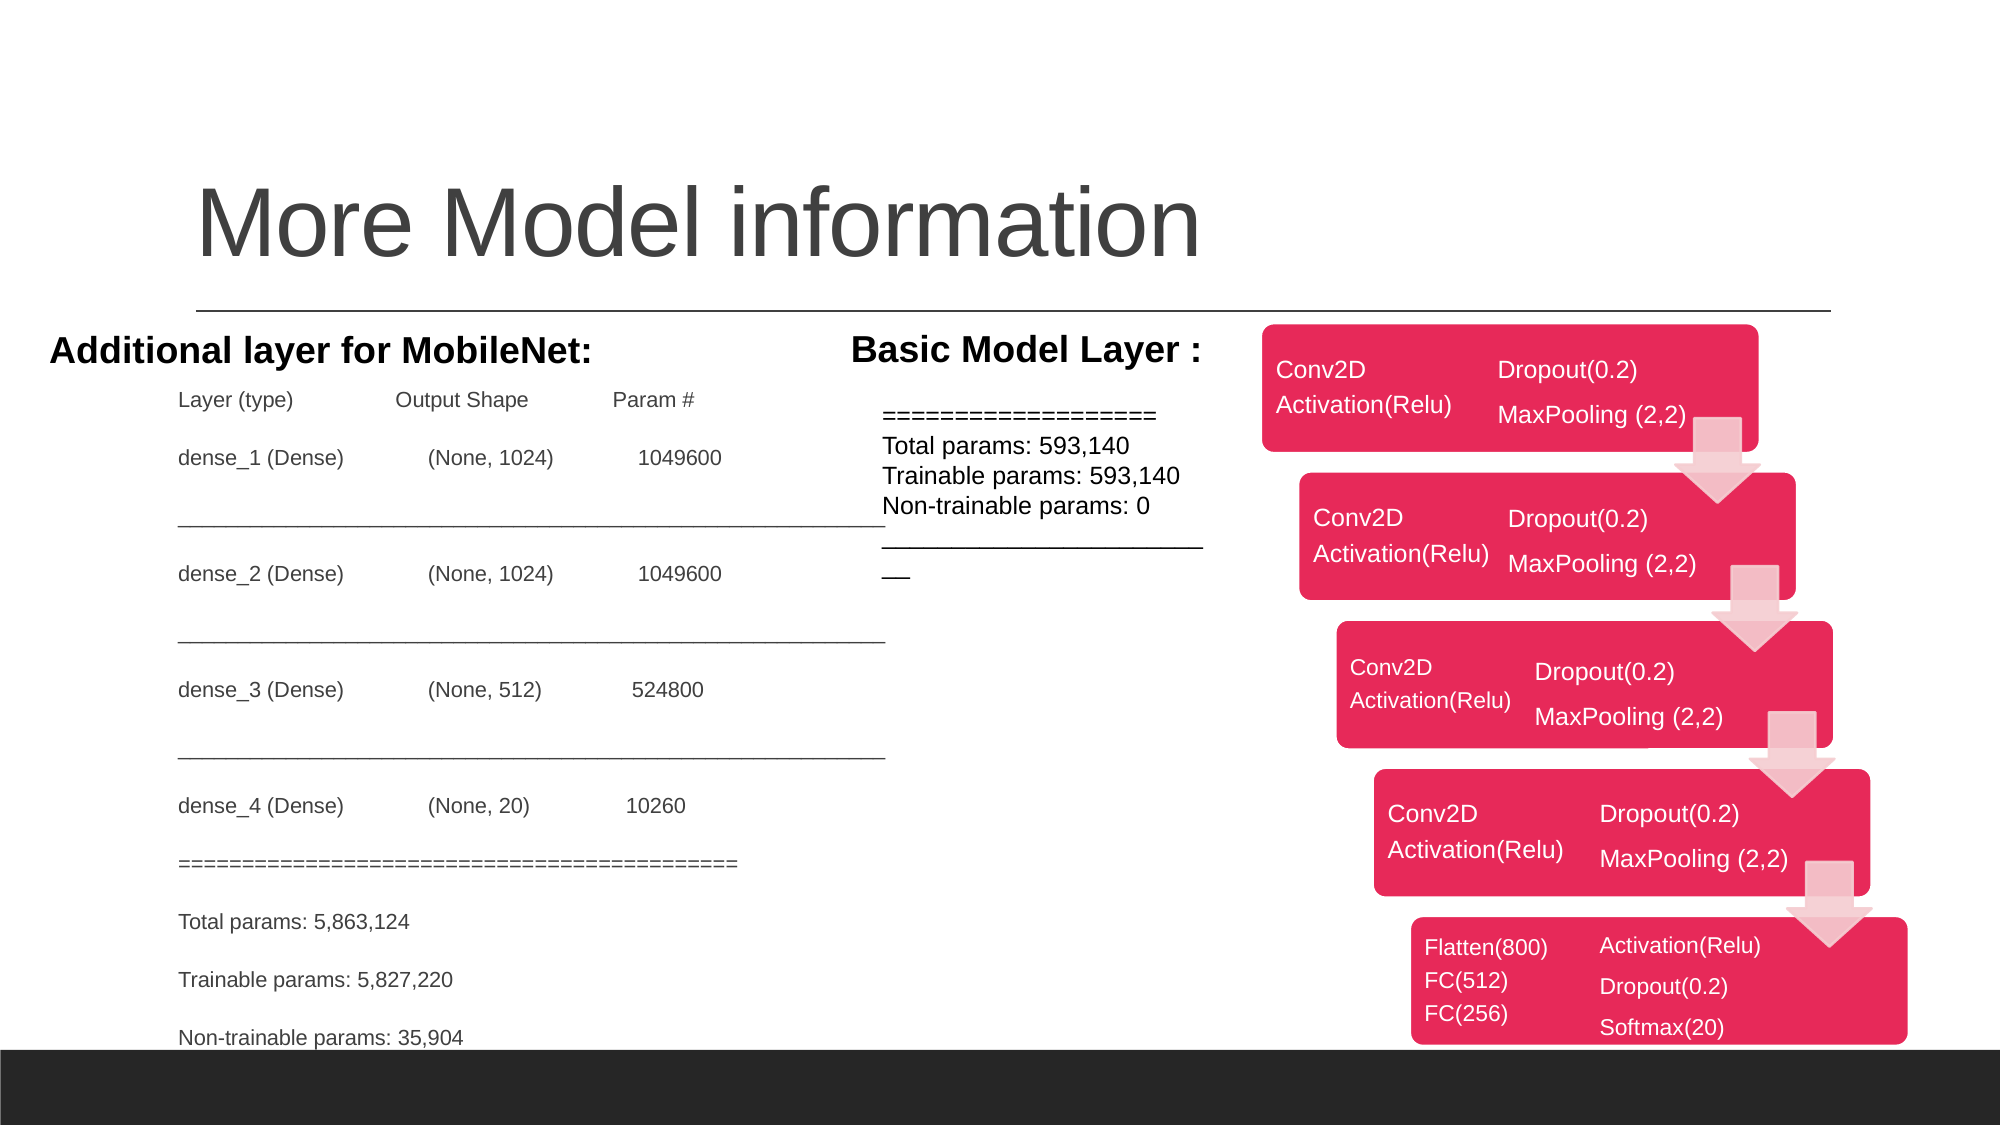

# More Model information
Basic Model Layer :
Additional layer for MobileNet:
Conv2D
Activation(Relu)
Conv2D
Activation(Relu)
Conv2D
Activation(Relu)
Conv2D
Activation(Relu)
Flatten(800)
FC(512)
FC(256)

Dropout(0.2)
MaxPooling (2,2)
Layer (type)                 Output Shape              Param #
dense_1 (Dense)              (None, 1024)              1049600
___________________________________________________________
dense_2 (Dense)              (None, 1024)              1049600
___________________________________________________________
dense_3 (Dense)              (None, 512)               524800
___________________________________________________________
dense_4 (Dense)              (None, 20)                10260
============================================
Total params: 5,863,124
Trainable params: 5,827,220
Non-trainable params: 35,904
===================
Total params: 593,140
Trainable params: 593,140
Non-trainable params: 0
_________________________
Dropout(0.2)
MaxPooling (2,2)
Dropout(0.2)
MaxPooling (2,2)
Dropout(0.2)
MaxPooling (2,2)
Activation(Relu)
Dropout(0.2)
Softmax(20)